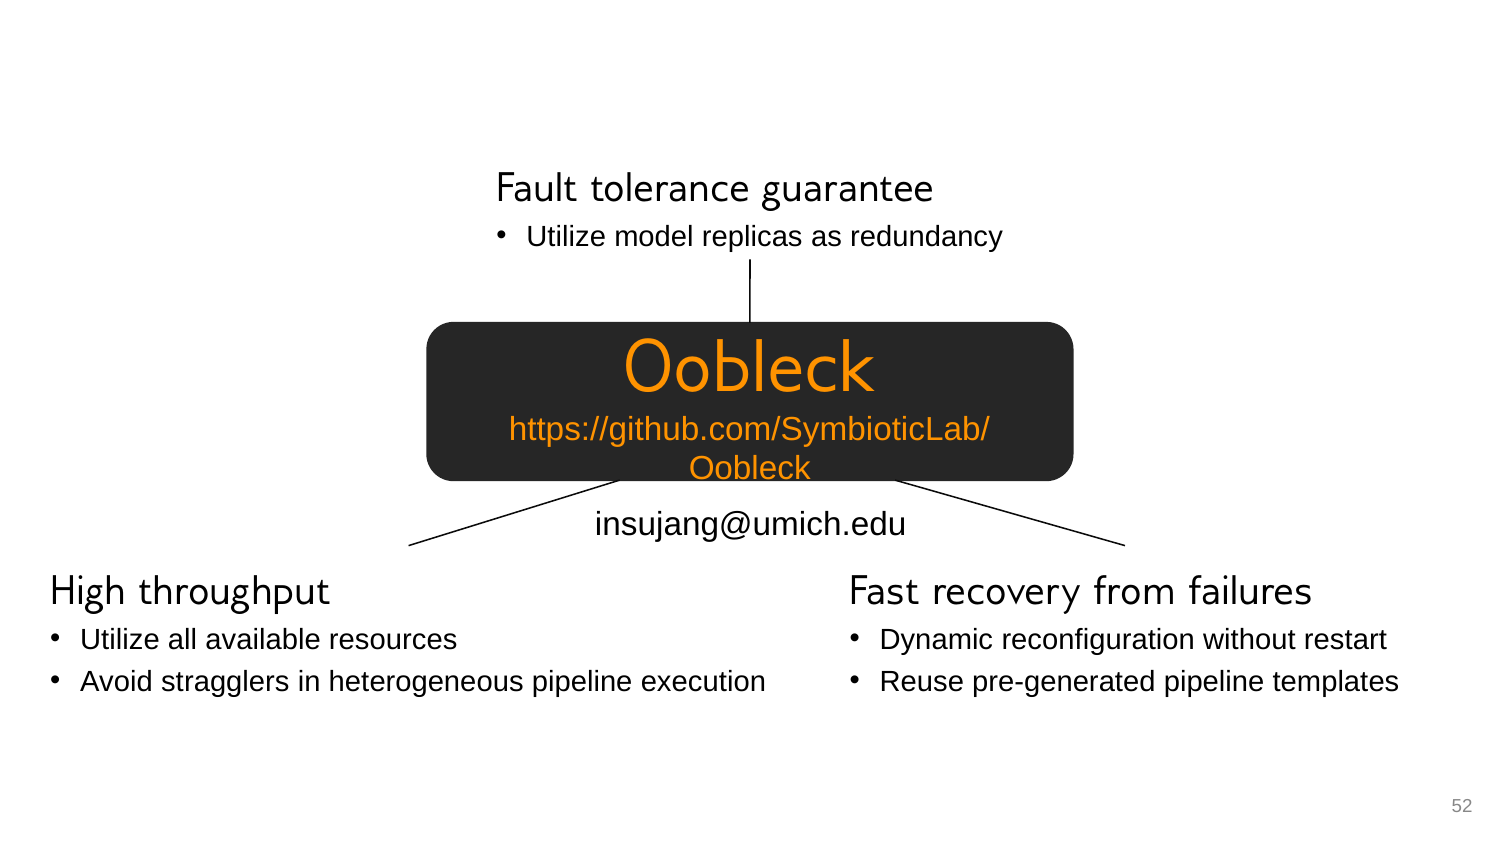

Fault tolerance guarantee
Utilize model replicas as redundancy
Oobleck
https://github.com/SymbioticLab/Oobleck
insujang@umich.edu
Fast recovery from failures
Dynamic reconfiguration without restart
Reuse pre-generated pipeline templates
High throughput
Utilize all available resources
Avoid stragglers in heterogeneous pipeline execution
52